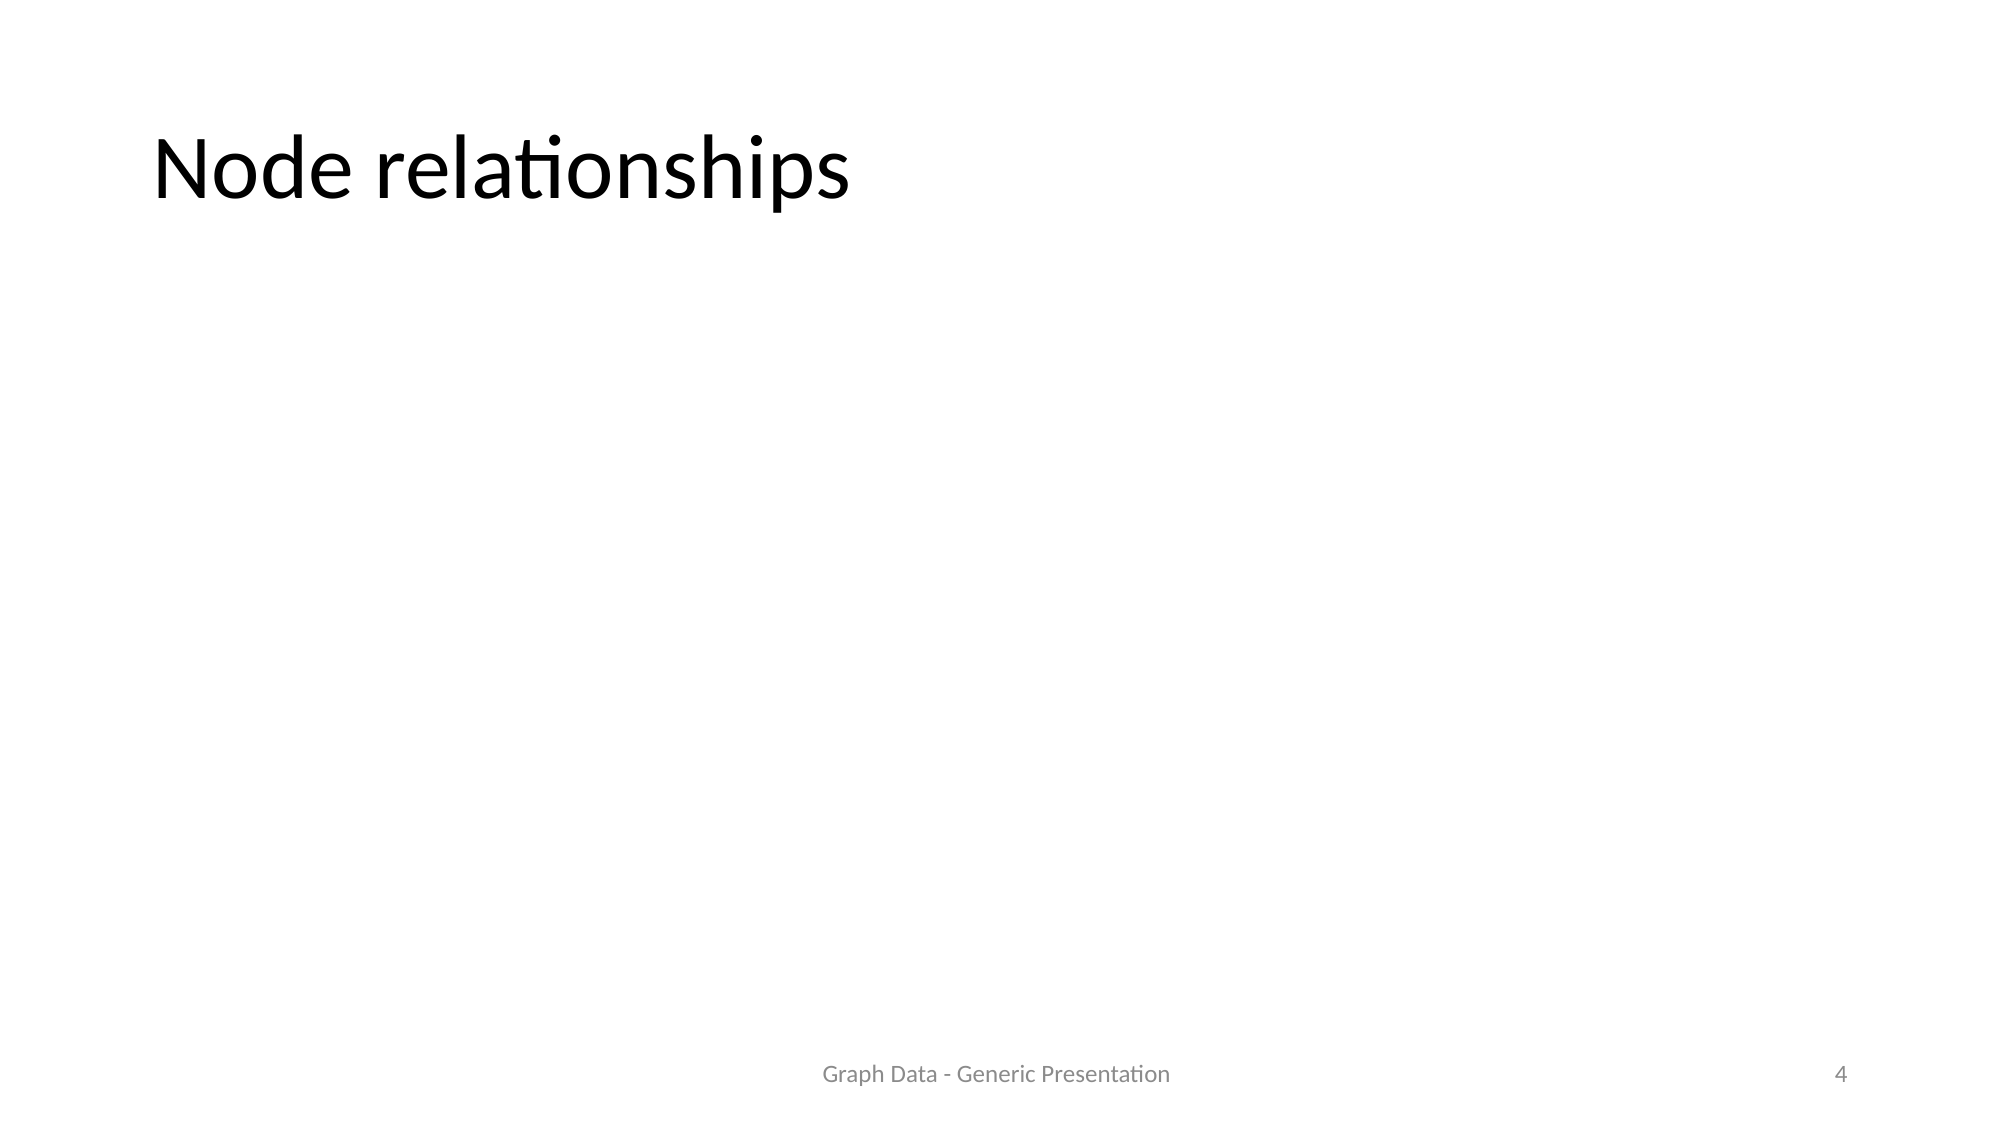

# Node relationships

Graph Data - Generic Presentation
4